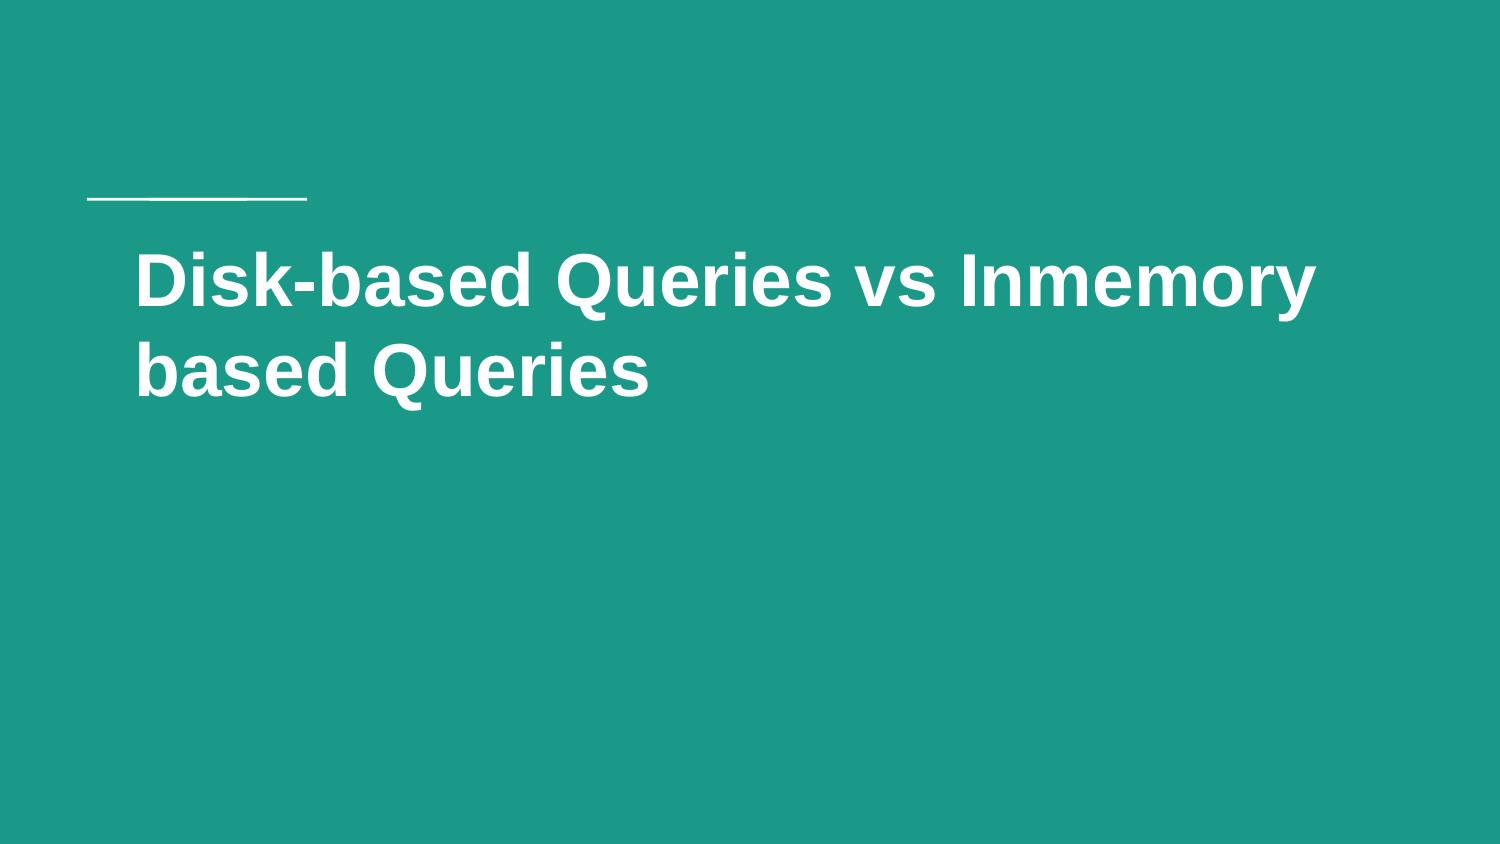

# Disk-based Queries vs Inmemory based Queries